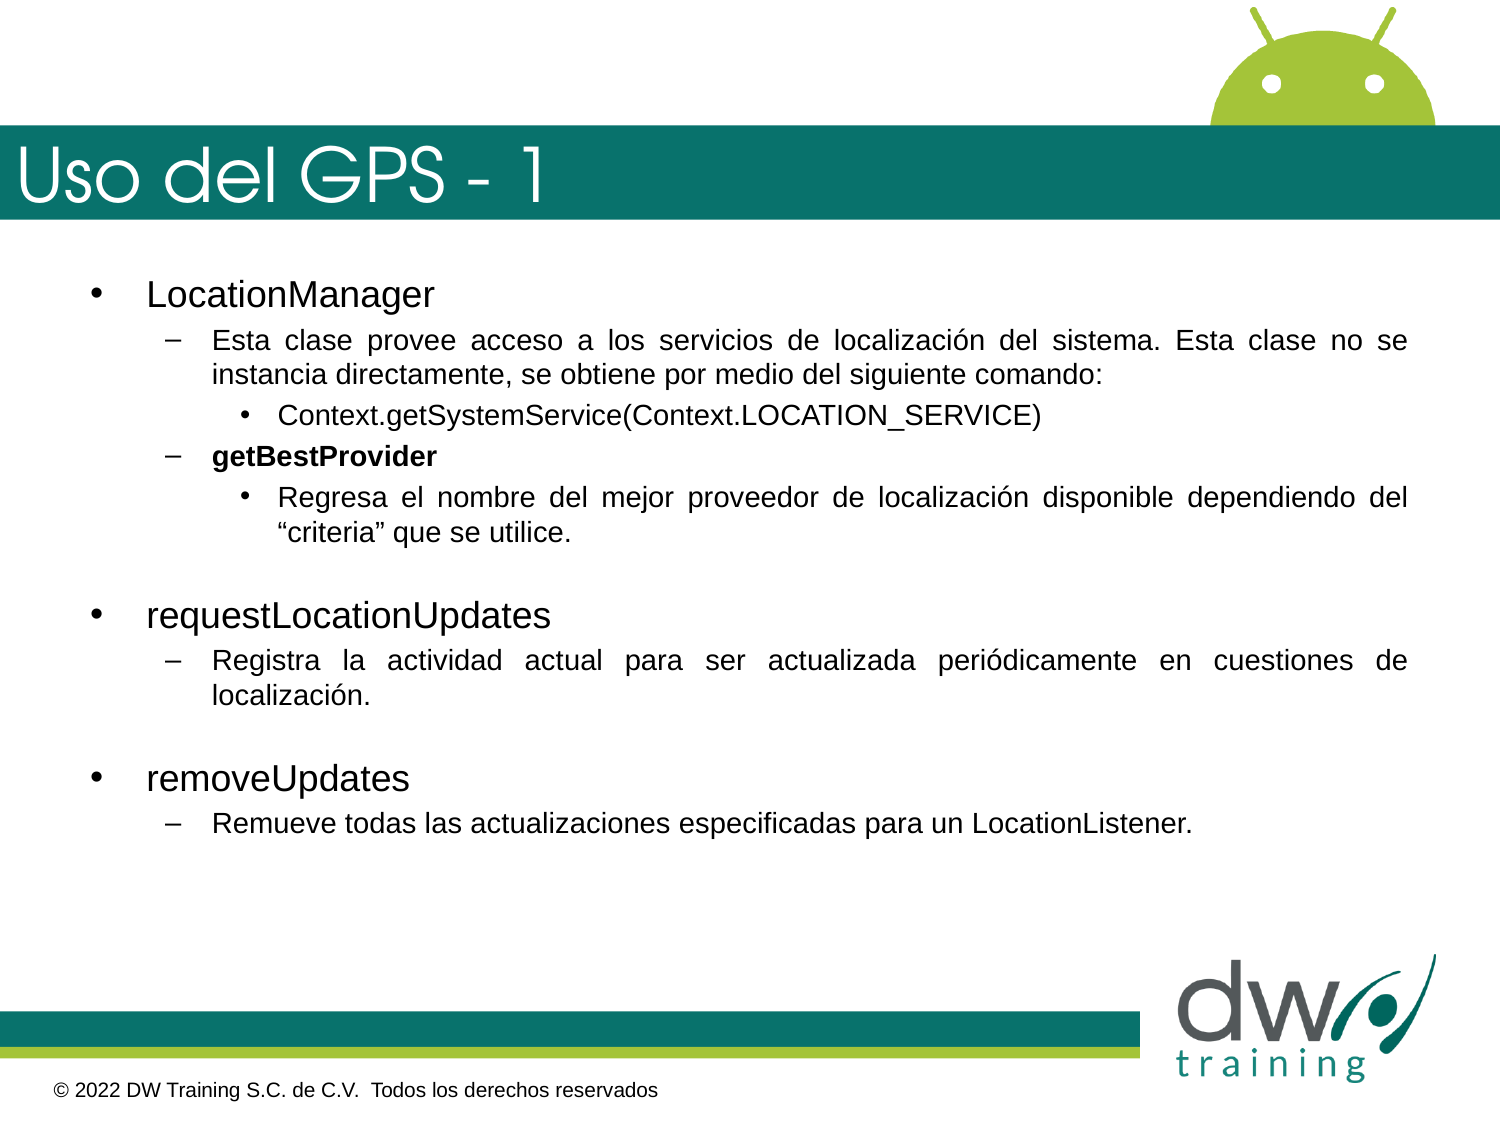

# Uso del GPS - 1
LocationManager
Esta clase provee acceso a los servicios de localización del sistema. Esta clase no se instancia directamente, se obtiene por medio del siguiente comando:
Context.getSystemService(Context.LOCATION_SERVICE)
getBestProvider
Regresa el nombre del mejor proveedor de localización disponible dependiendo del “criteria” que se utilice.

requestLocationUpdates
Registra la actividad actual para ser actualizada periódicamente en cuestiones de localización.

removeUpdates
Remueve todas las actualizaciones especificadas para un LocationListener.